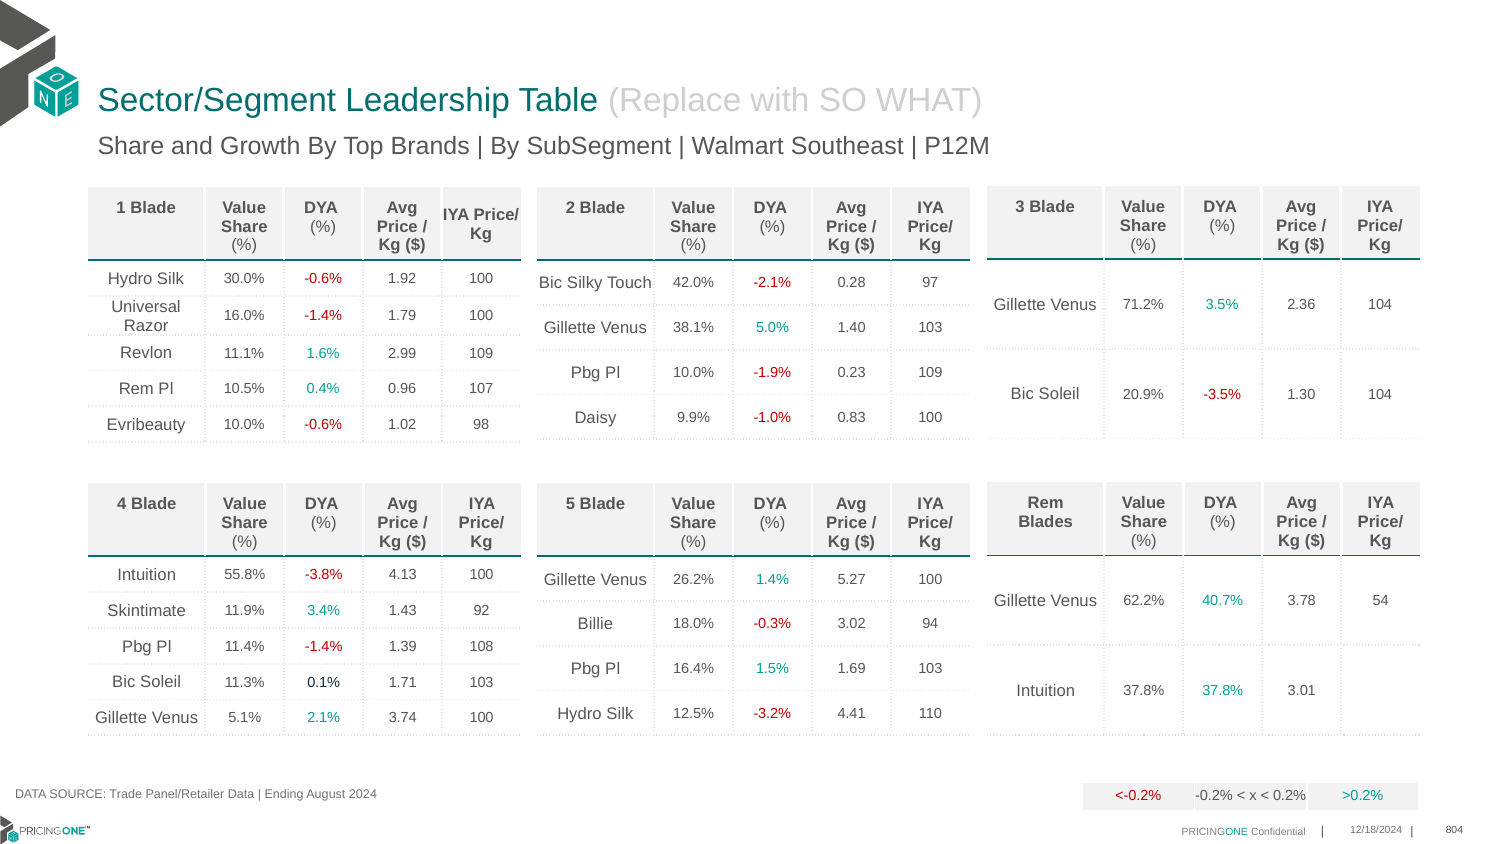

# Sector/Segment Leadership Table (Replace with SO WHAT)
Share and Growth By Top Brands | By SubSegment | Walmart Southeast | P12M
| 3 Blade | Value Share (%) | DYA (%) | Avg Price /Kg ($) | IYA Price/Kg |
| --- | --- | --- | --- | --- |
| Gillette Venus | 71.2% | 3.5% | 2.36 | 104 |
| Bic Soleil | 20.9% | -3.5% | 1.30 | 104 |
| 1 Blade | Value Share (%) | DYA (%) | Avg Price /Kg ($) | IYA Price/ Kg |
| --- | --- | --- | --- | --- |
| Hydro Silk | 30.0% | -0.6% | 1.92 | 100 |
| Universal Razor | 16.0% | -1.4% | 1.79 | 100 |
| Revlon | 11.1% | 1.6% | 2.99 | 109 |
| Rem Pl | 10.5% | 0.4% | 0.96 | 107 |
| Evribeauty | 10.0% | -0.6% | 1.02 | 98 |
| 2 Blade | Value Share (%) | DYA (%) | Avg Price /Kg ($) | IYA Price/Kg |
| --- | --- | --- | --- | --- |
| Bic Silky Touch | 42.0% | -2.1% | 0.28 | 97 |
| Gillette Venus | 38.1% | 5.0% | 1.40 | 103 |
| Pbg Pl | 10.0% | -1.9% | 0.23 | 109 |
| Daisy | 9.9% | -1.0% | 0.83 | 100 |
| Rem Blades | Value Share (%) | DYA (%) | Avg Price /Kg ($) | IYA Price/Kg |
| --- | --- | --- | --- | --- |
| Gillette Venus | 62.2% | 40.7% | 3.78 | 54 |
| Intuition | 37.8% | 37.8% | 3.01 |  |
| 4 Blade | Value Share (%) | DYA (%) | Avg Price /Kg ($) | IYA Price/Kg |
| --- | --- | --- | --- | --- |
| Intuition | 55.8% | -3.8% | 4.13 | 100 |
| Skintimate | 11.9% | 3.4% | 1.43 | 92 |
| Pbg Pl | 11.4% | -1.4% | 1.39 | 108 |
| Bic Soleil | 11.3% | 0.1% | 1.71 | 103 |
| Gillette Venus | 5.1% | 2.1% | 3.74 | 100 |
| 5 Blade | Value Share (%) | DYA (%) | Avg Price /Kg ($) | IYA Price/Kg |
| --- | --- | --- | --- | --- |
| Gillette Venus | 26.2% | 1.4% | 5.27 | 100 |
| Billie | 18.0% | -0.3% | 3.02 | 94 |
| Pbg Pl | 16.4% | 1.5% | 1.69 | 103 |
| Hydro Silk | 12.5% | -3.2% | 4.41 | 110 |
DATA SOURCE: Trade Panel/Retailer Data | Ending August 2024
| <-0.2% | -0.2% < x < 0.2% | >0.2% |
| --- | --- | --- |

12/18/2024
804